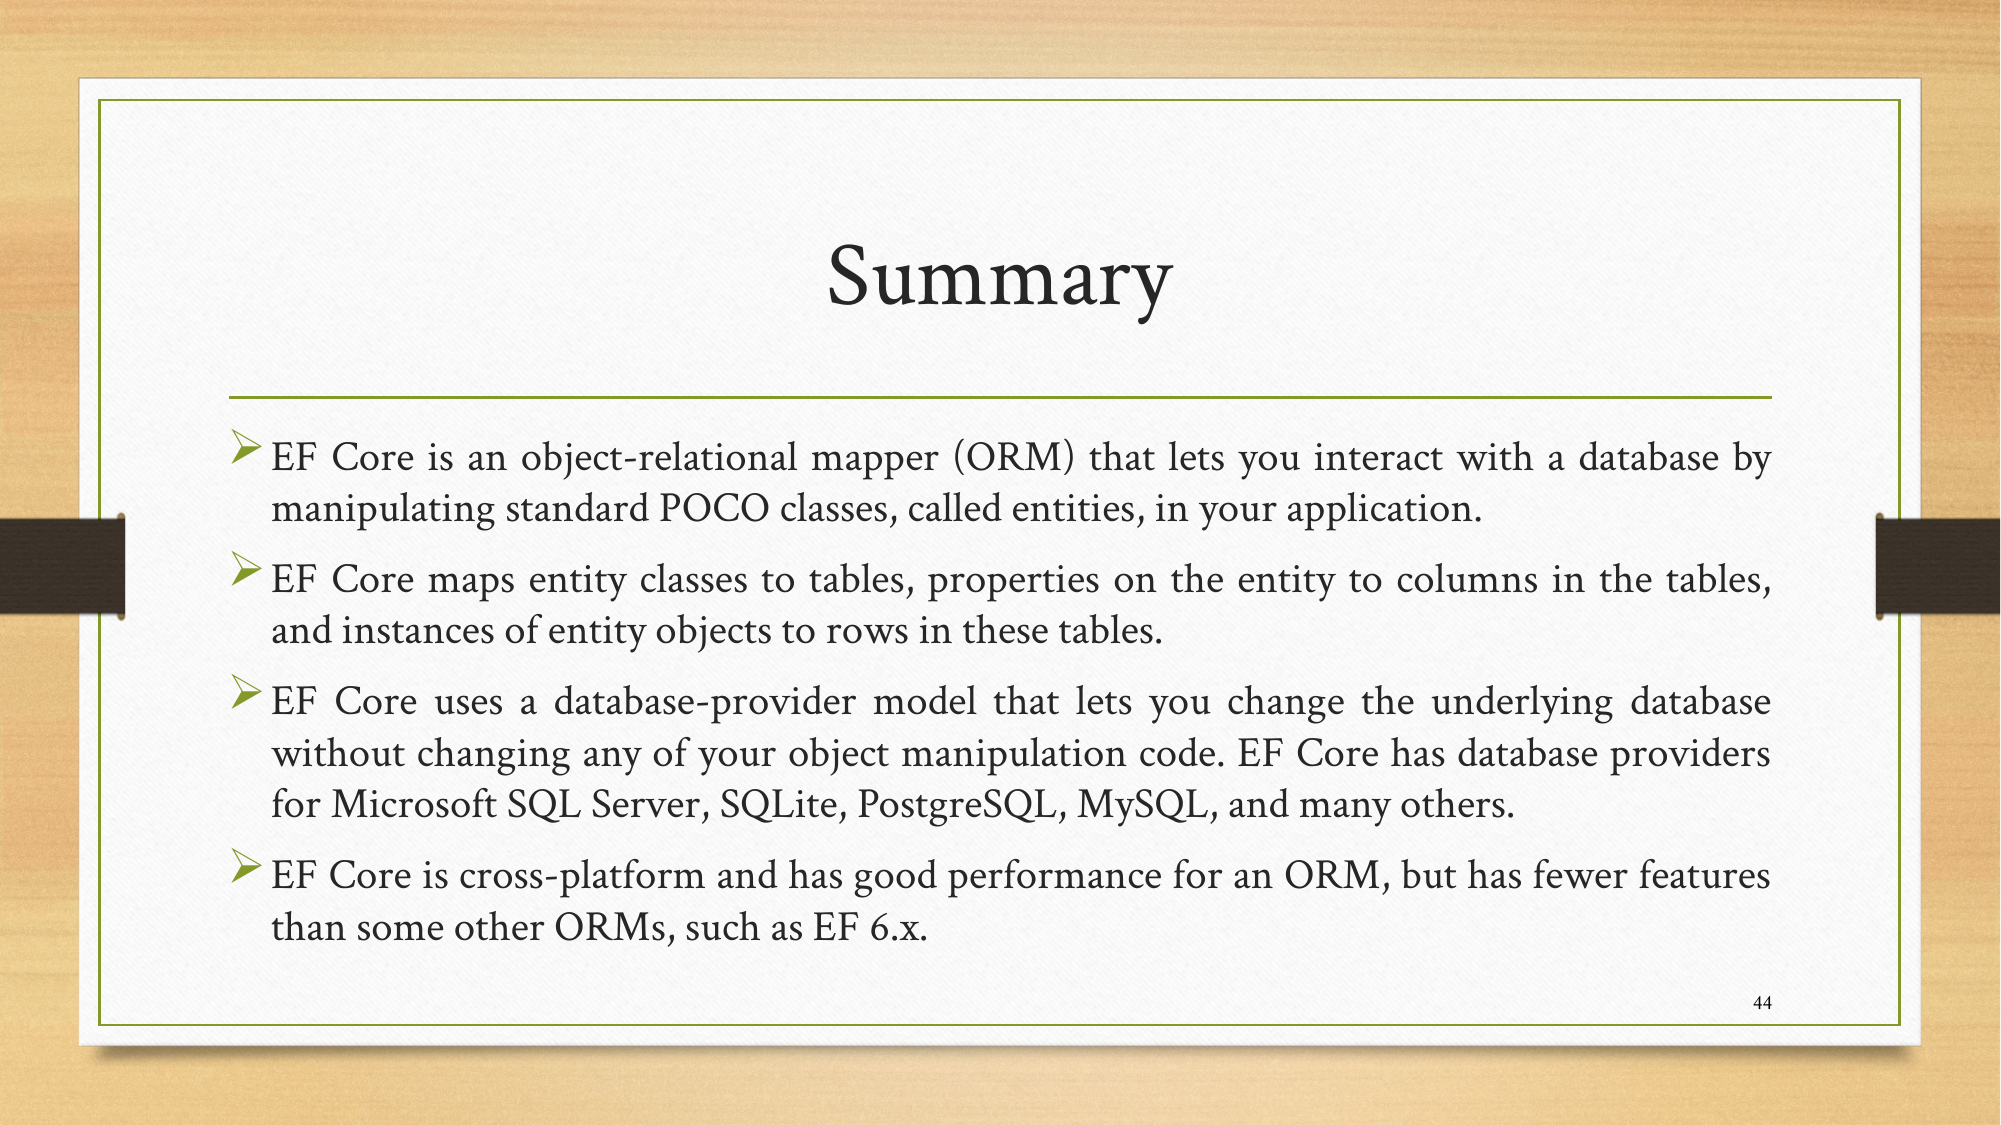

# Summary
EF Core is an object-relational mapper (ORM) that lets you interact with a database by manipulating standard POCO classes, called entities, in your application.
EF Core maps entity classes to tables, properties on the entity to columns in the tables, and instances of entity objects to rows in these tables.
EF Core uses a database-provider model that lets you change the underlying database without changing any of your object manipulation code. EF Core has database providers for Microsoft SQL Server, SQLite, PostgreSQL, MySQL, and many others.
EF Core is cross-platform and has good performance for an ORM, but has fewer features than some other ORMs, such as EF 6.x.
44